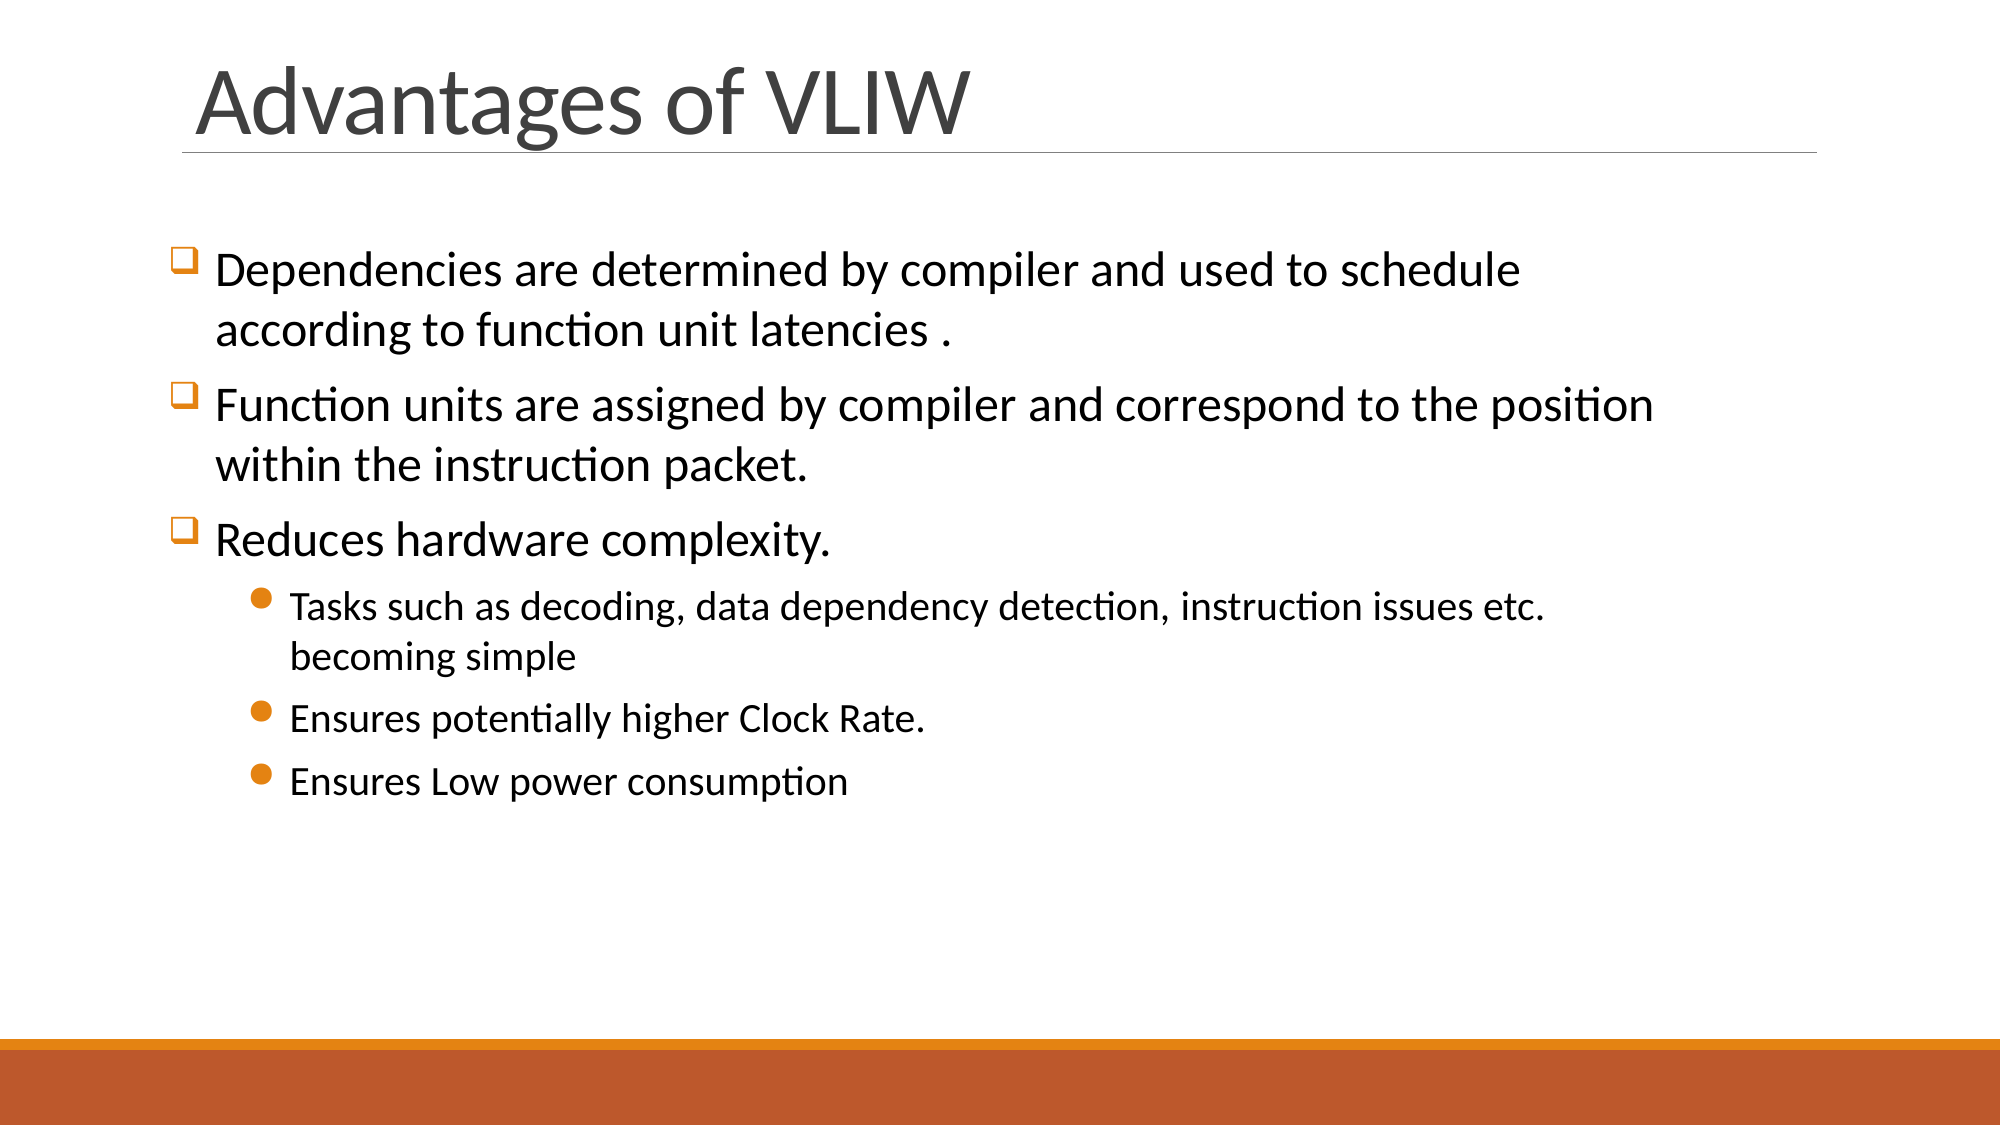

# Advantages of VLIW
Dependencies are determined by compiler and used to schedule according to function unit latencies .
Function units are assigned by compiler and correspond to the position within the instruction packet.
Reduces hardware complexity.
Tasks such as decoding, data dependency detection, instruction issues etc. becoming simple
Ensures potentially higher Clock Rate.
Ensures Low power consumption